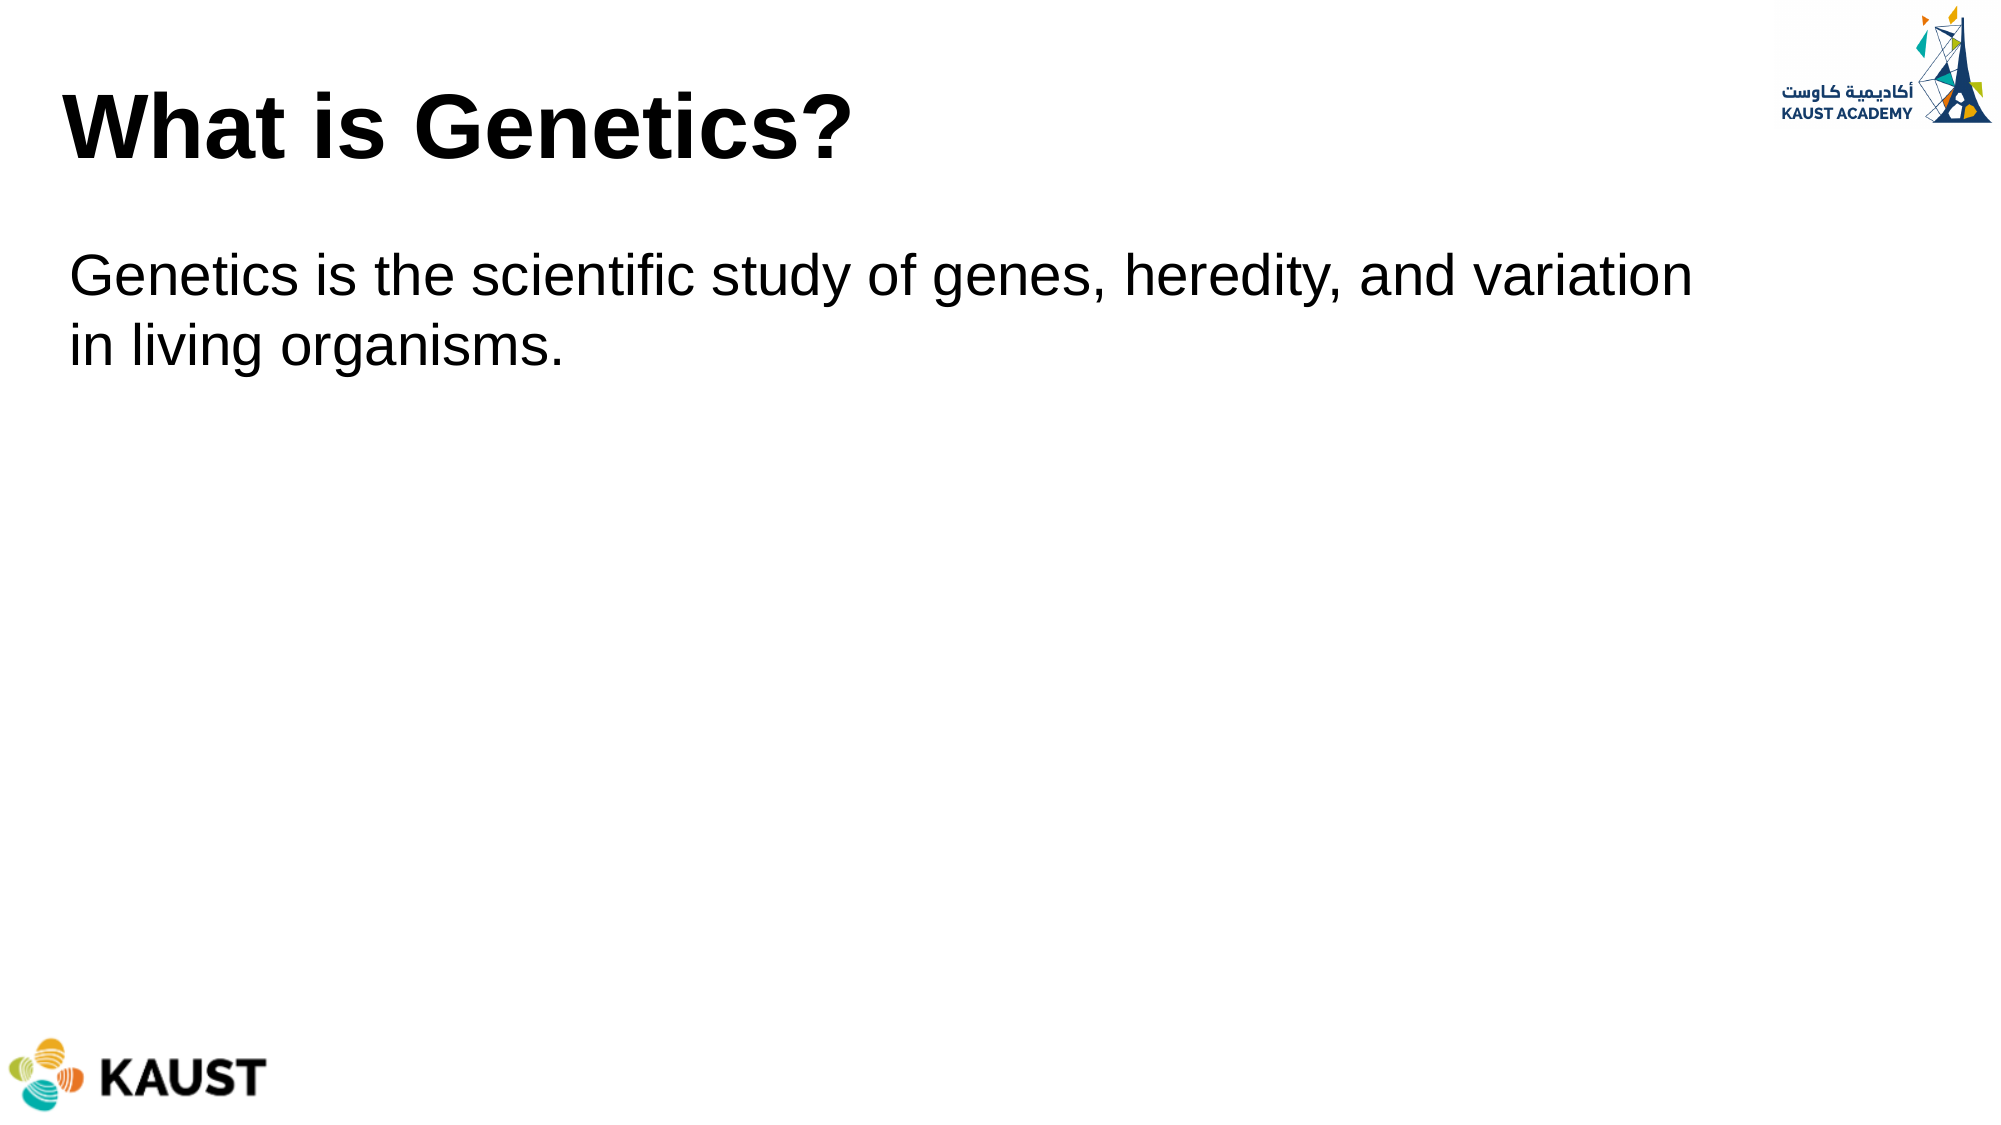

What is Genetics?
Genetics is the scientific study of genes, heredity, and variation
in living organisms.